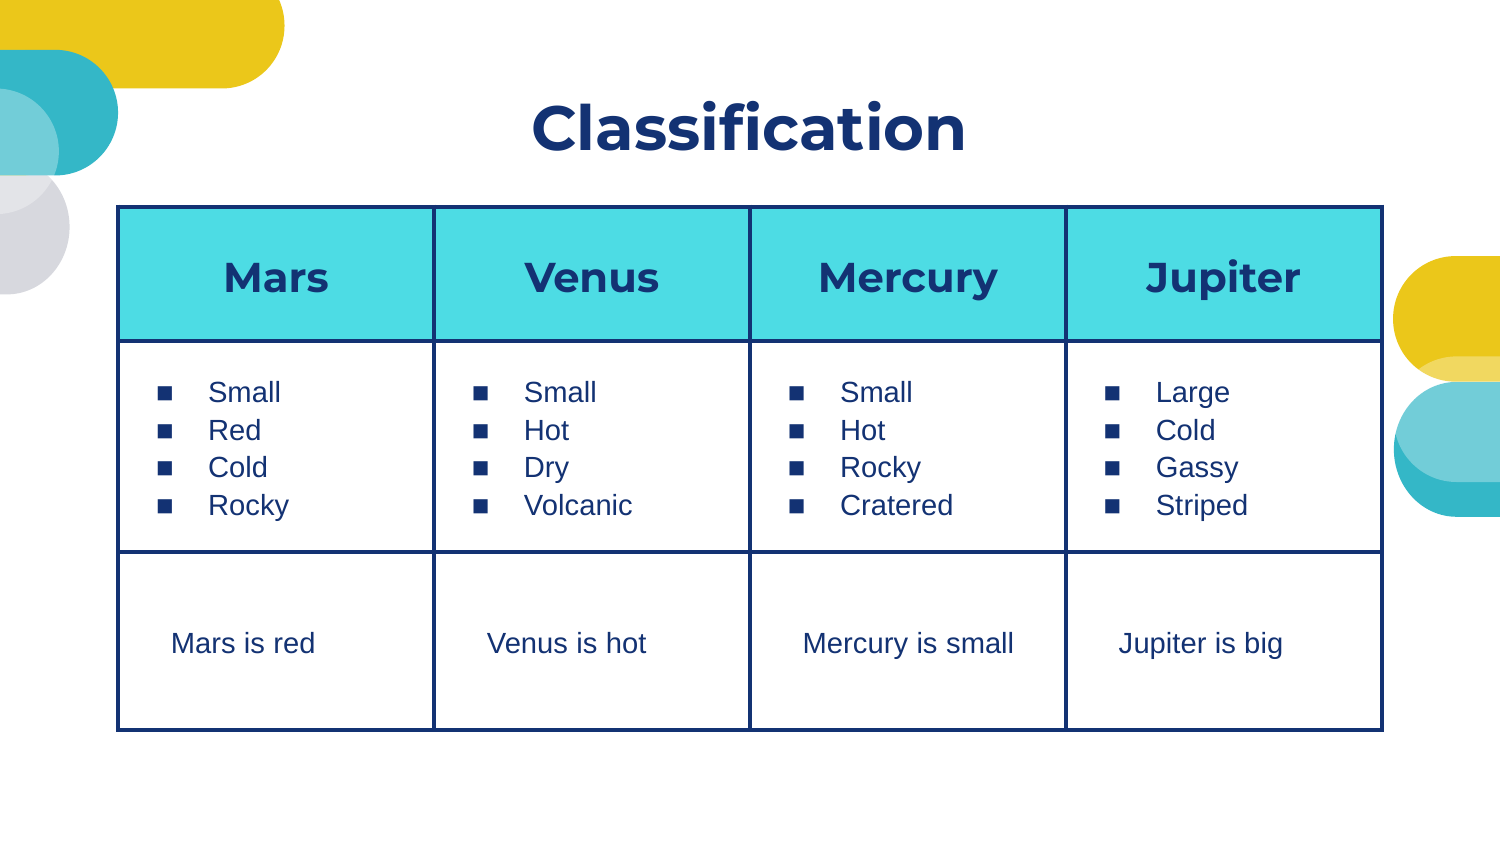

# Classification
| Mars | Venus | Mercury | Jupiter |
| --- | --- | --- | --- |
| Small Red Cold Rocky | Small Hot Dry Volcanic | Small Hot Rocky Cratered | Large Cold Gassy Striped |
| Mars is red | Venus is hot | Mercury is small | Jupiter is big |